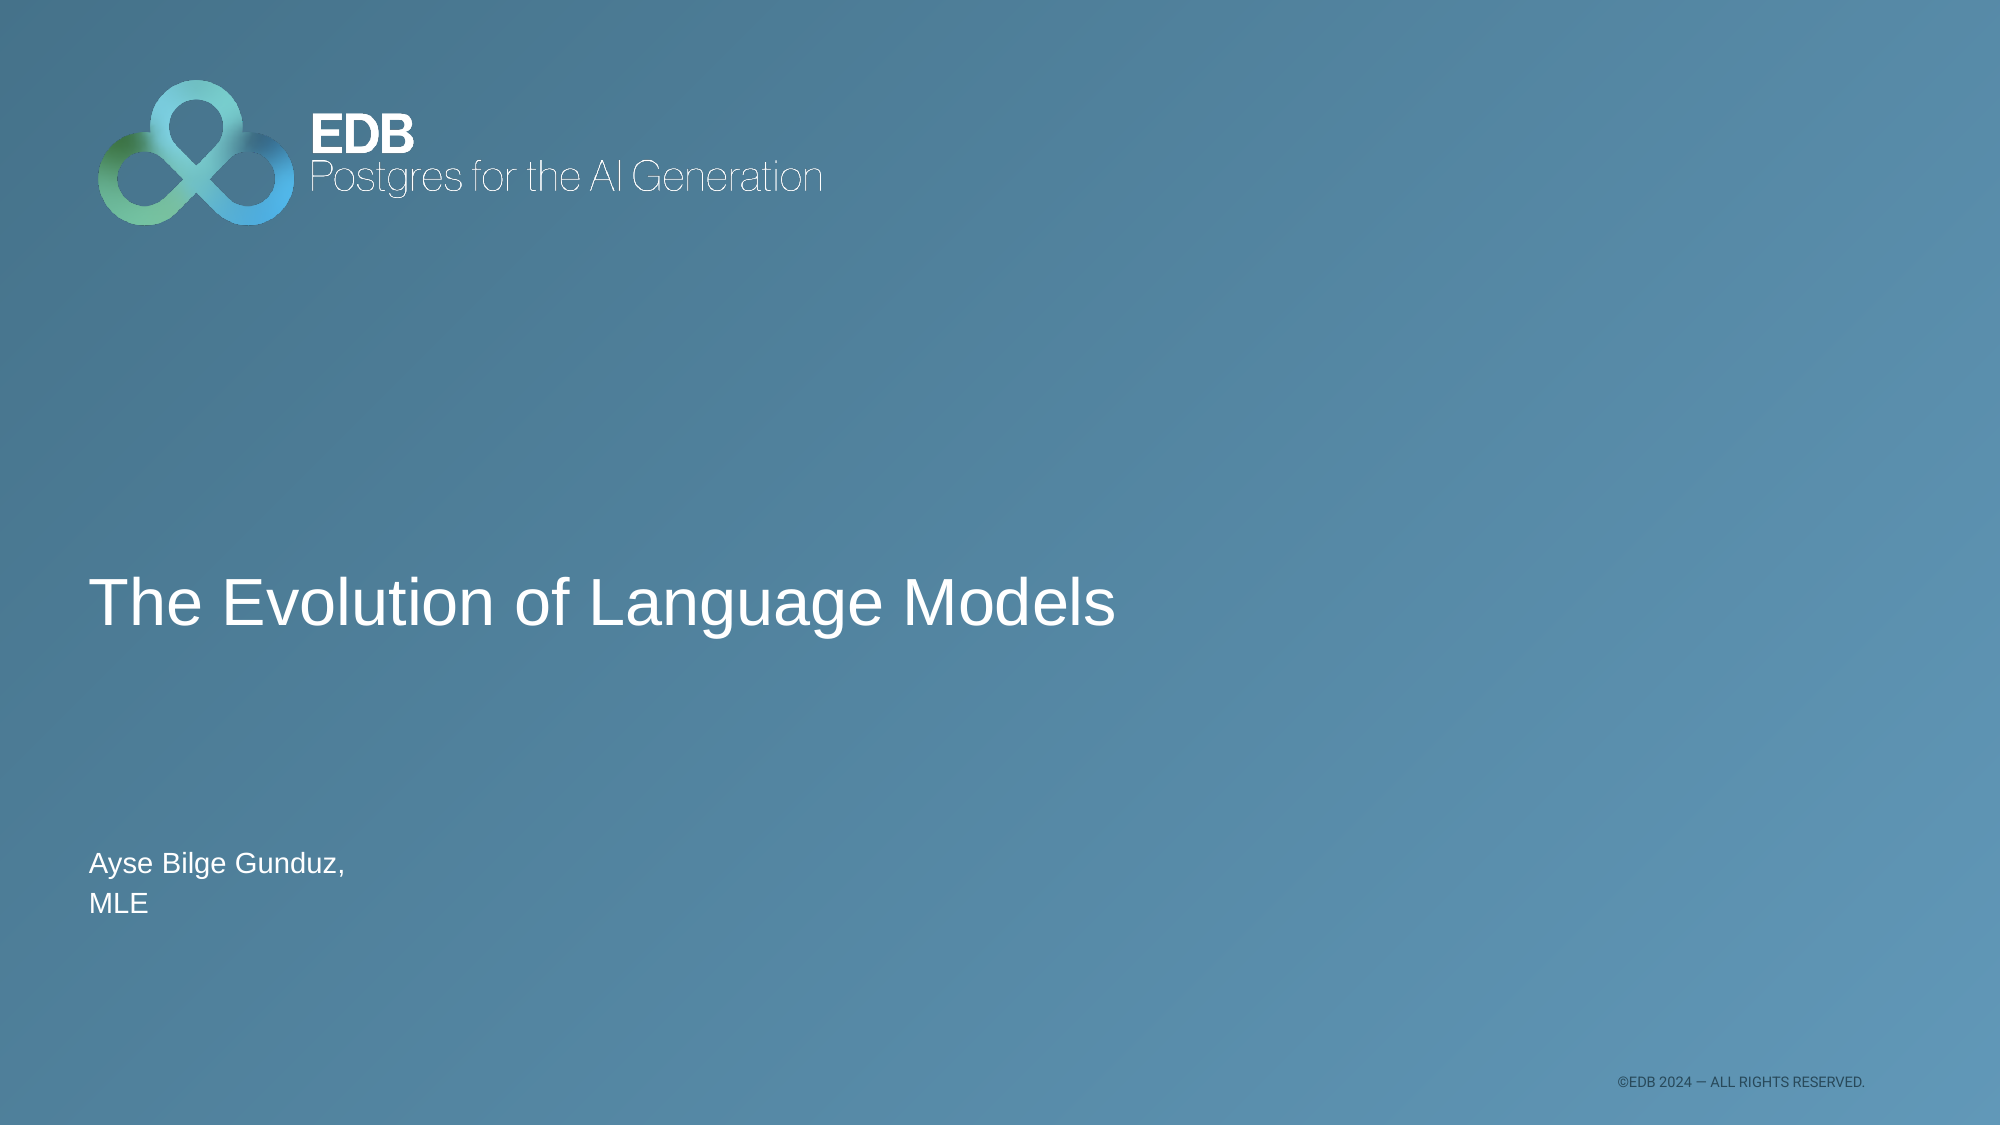

The Evolution of Language Models
Ayse Bilge Gunduz,
MLE